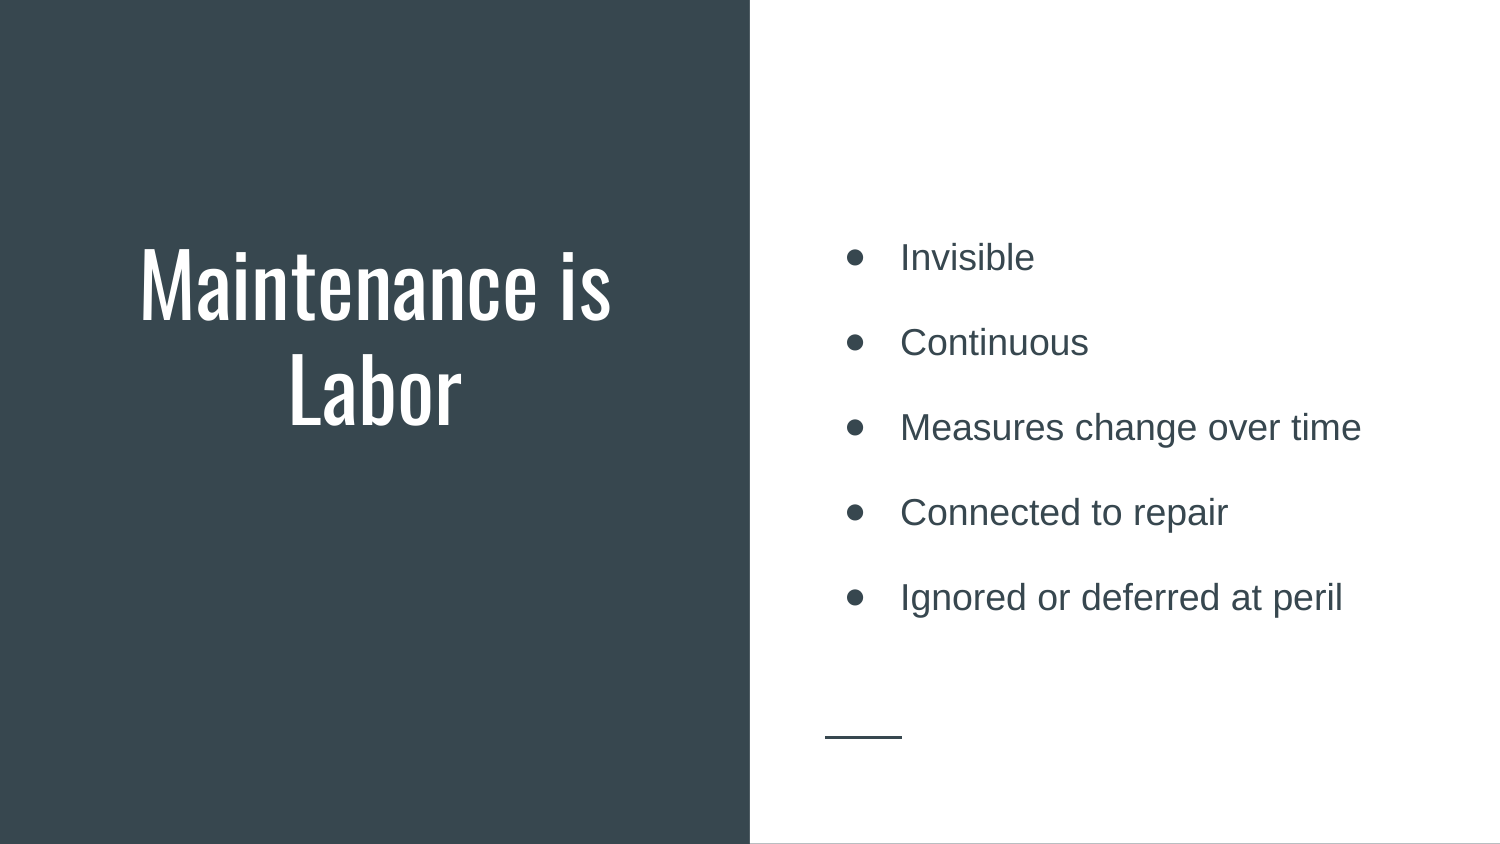

Invisible
Continuous
Measures change over time
Connected to repair
Ignored or deferred at peril
# Maintenance is Labor